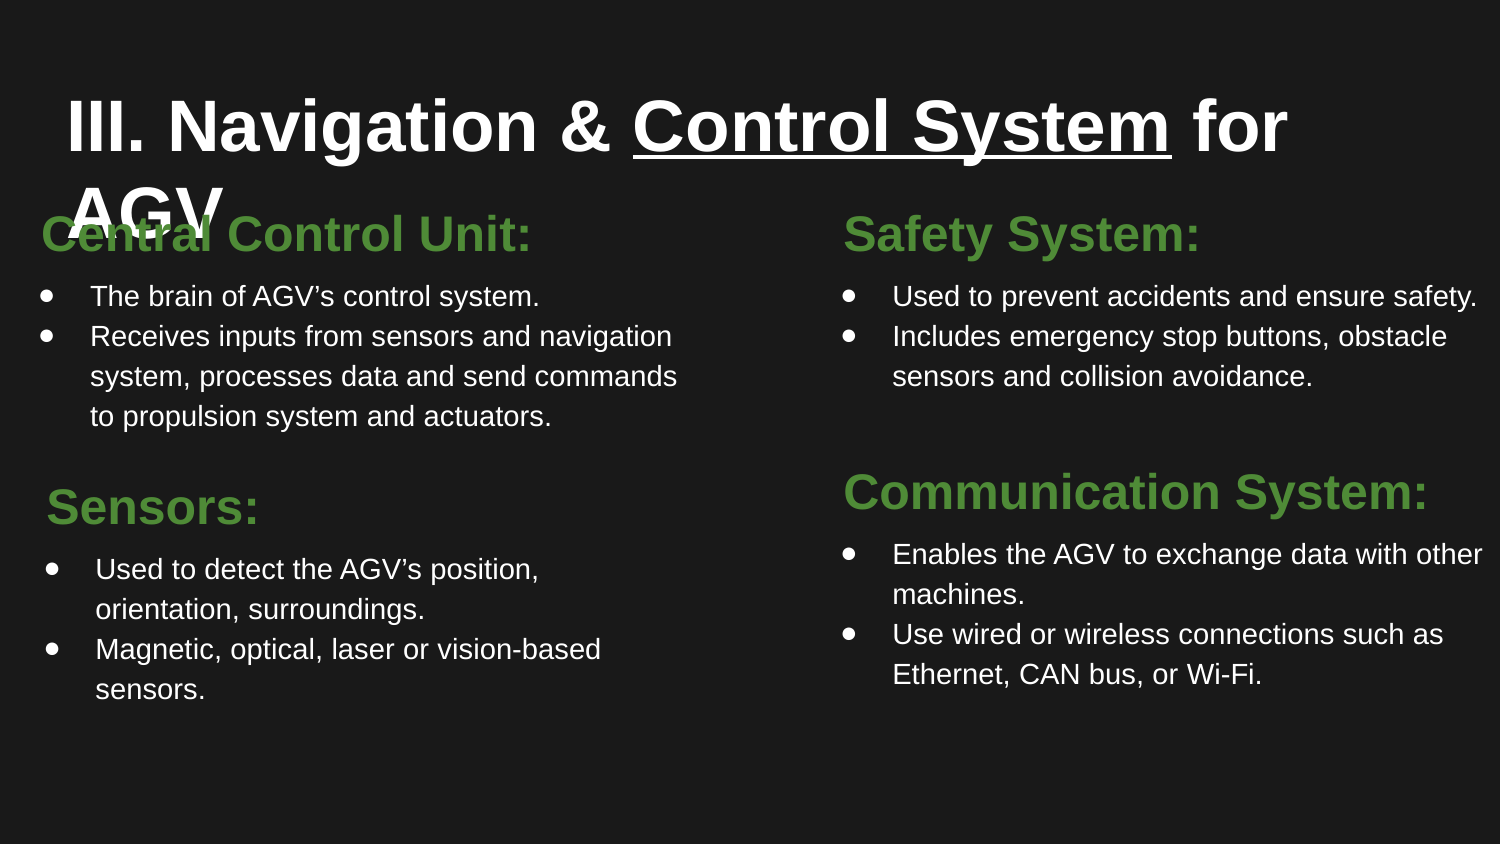

III. Navigation & Control System for AGV
Central Control Unit:
Safety System:
The brain of AGV’s control system.
Receives inputs from sensors and navigation system, processes data and send commands to propulsion system and actuators.
Used to prevent accidents and ensure safety.
Includes emergency stop buttons, obstacle sensors and collision avoidance.
Communication System:
Sensors:
Enables the AGV to exchange data with other machines.
Use wired or wireless connections such as Ethernet, CAN bus, or Wi-Fi.
Used to detect the AGV’s position, orientation, surroundings.
Magnetic, optical, laser or vision-based sensors.